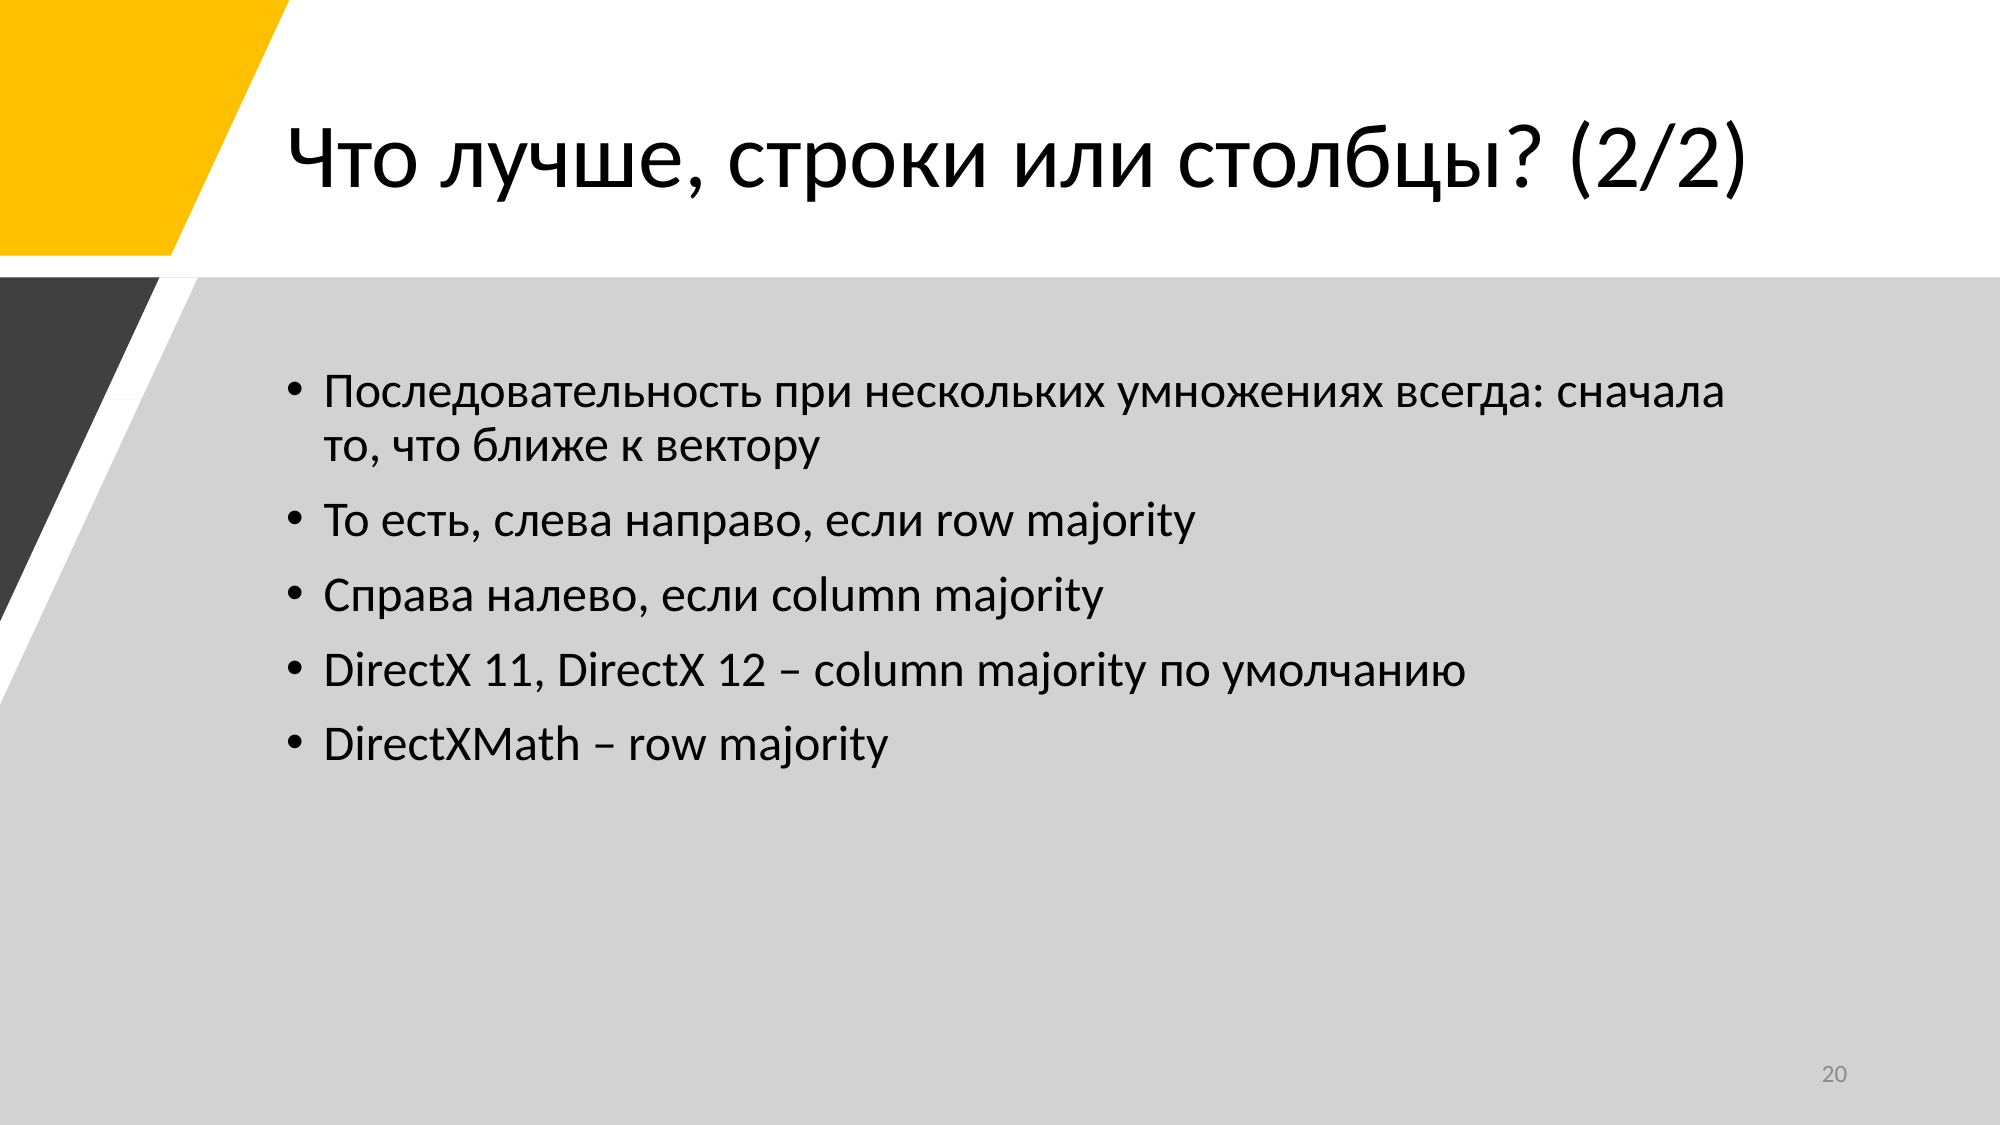

# Что лучше, строки или столбцы? (2/2)

Последовательность при нескольких умножениях всегда: сначала то, что ближе к вектору
То есть, слева направо, если row majority
Справа налево, если column majority
DirectX 11, DirectX 12 – column majority по умолчанию
DirectXMath – row majority
20